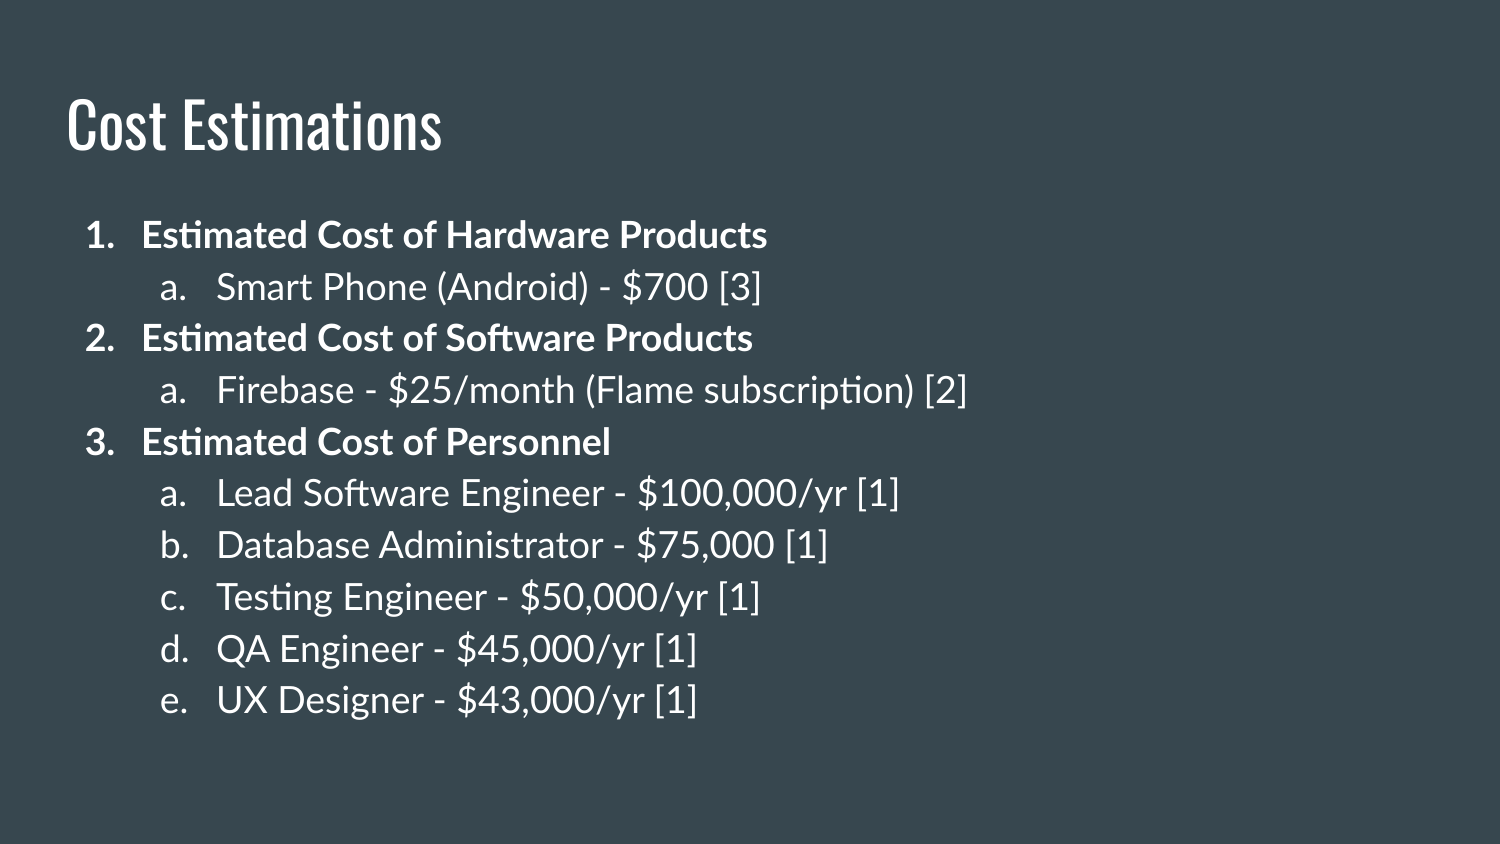

# Cost Estimations
Estimated Cost of Hardware Products
Smart Phone (Android) - $700 [3]
Estimated Cost of Software Products
Firebase - $25/month (Flame subscription) [2]
Estimated Cost of Personnel
Lead Software Engineer - $100,000/yr [1]
Database Administrator - $75,000 [1]
Testing Engineer - $50,000/yr [1]
QA Engineer - $45,000/yr [1]
UX Designer - $43,000/yr [1]